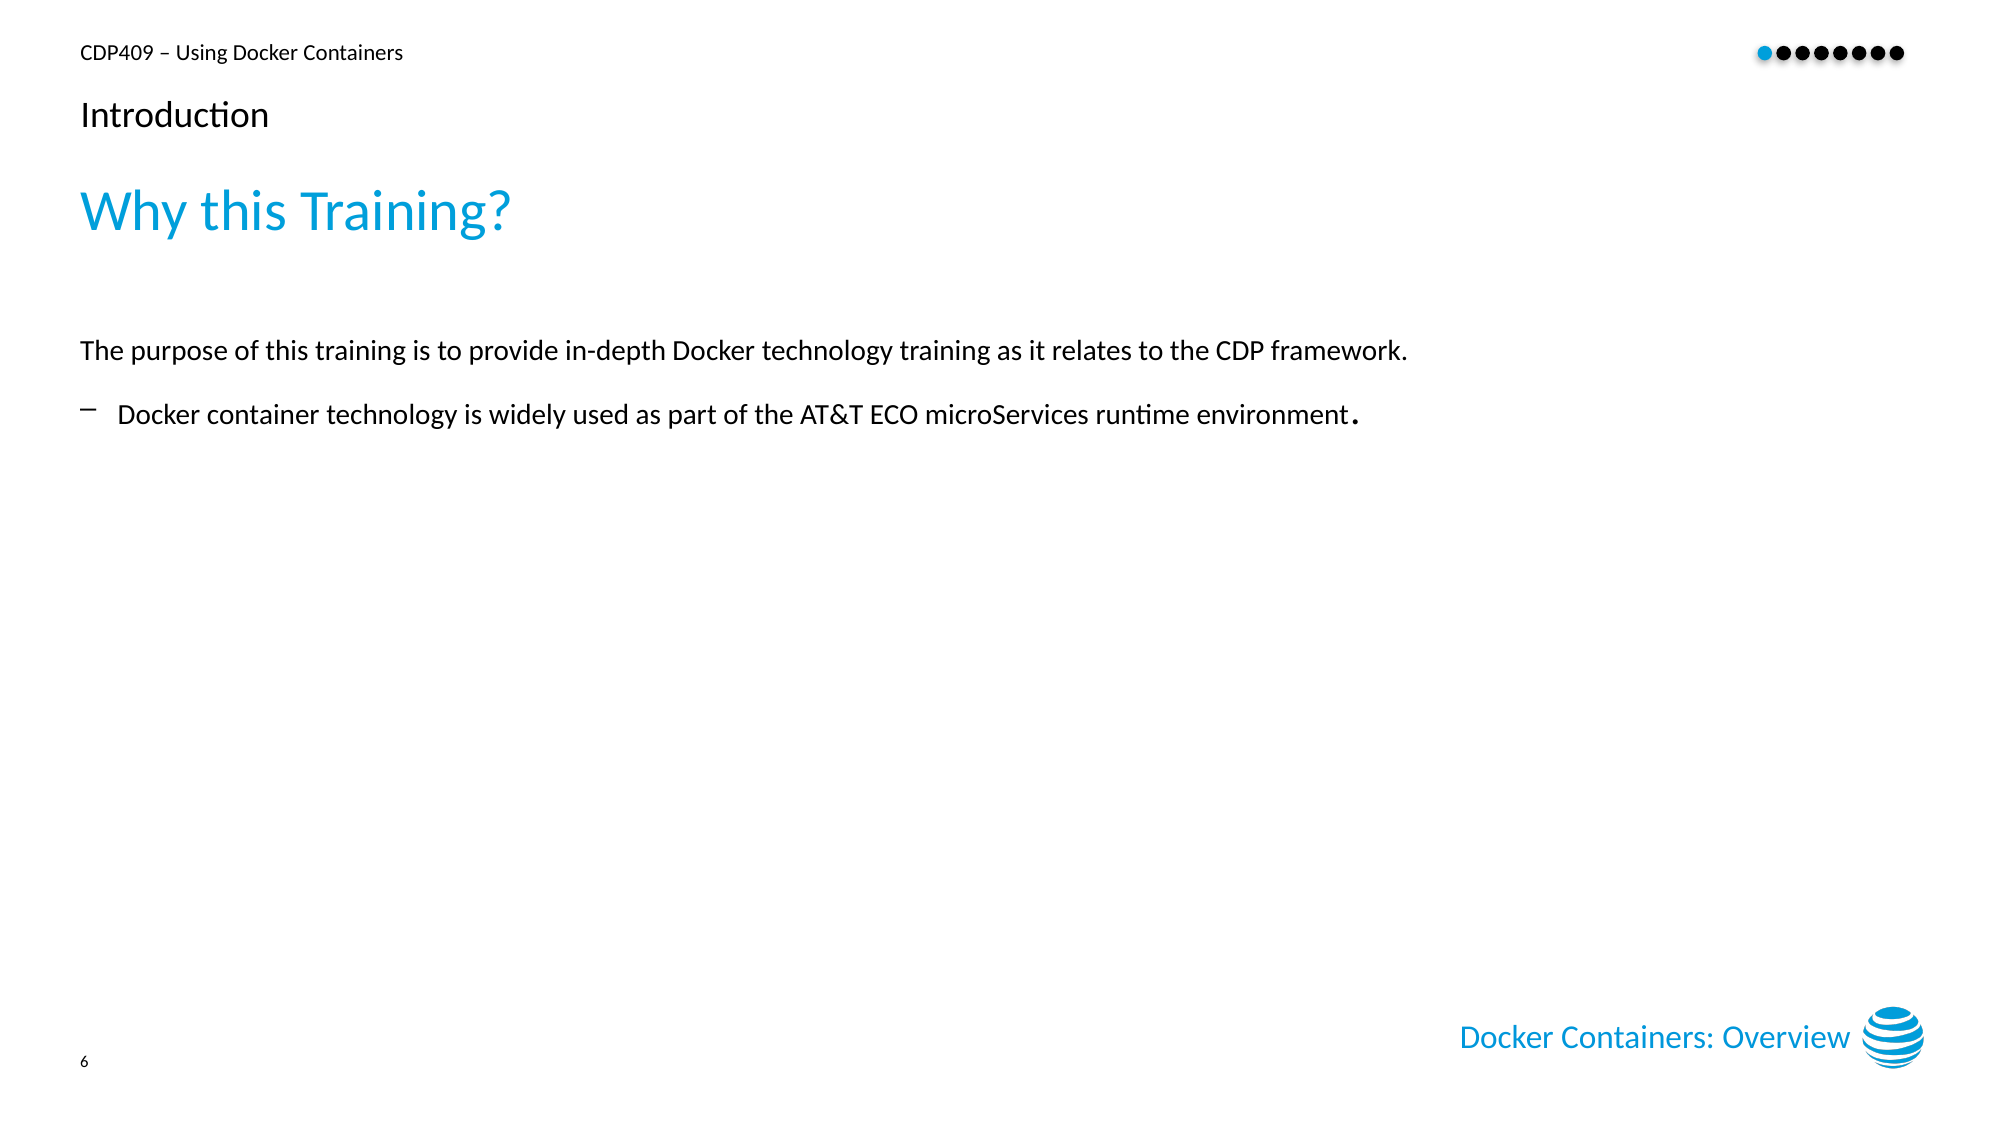

# Introduction
Why this Training?

The purpose of this training is to provide in-depth Docker technology training as it relates to the CDP framework.
Docker container technology is widely used as part of the AT&T ECO microServices runtime environment.

Docker Containers: Overview
6